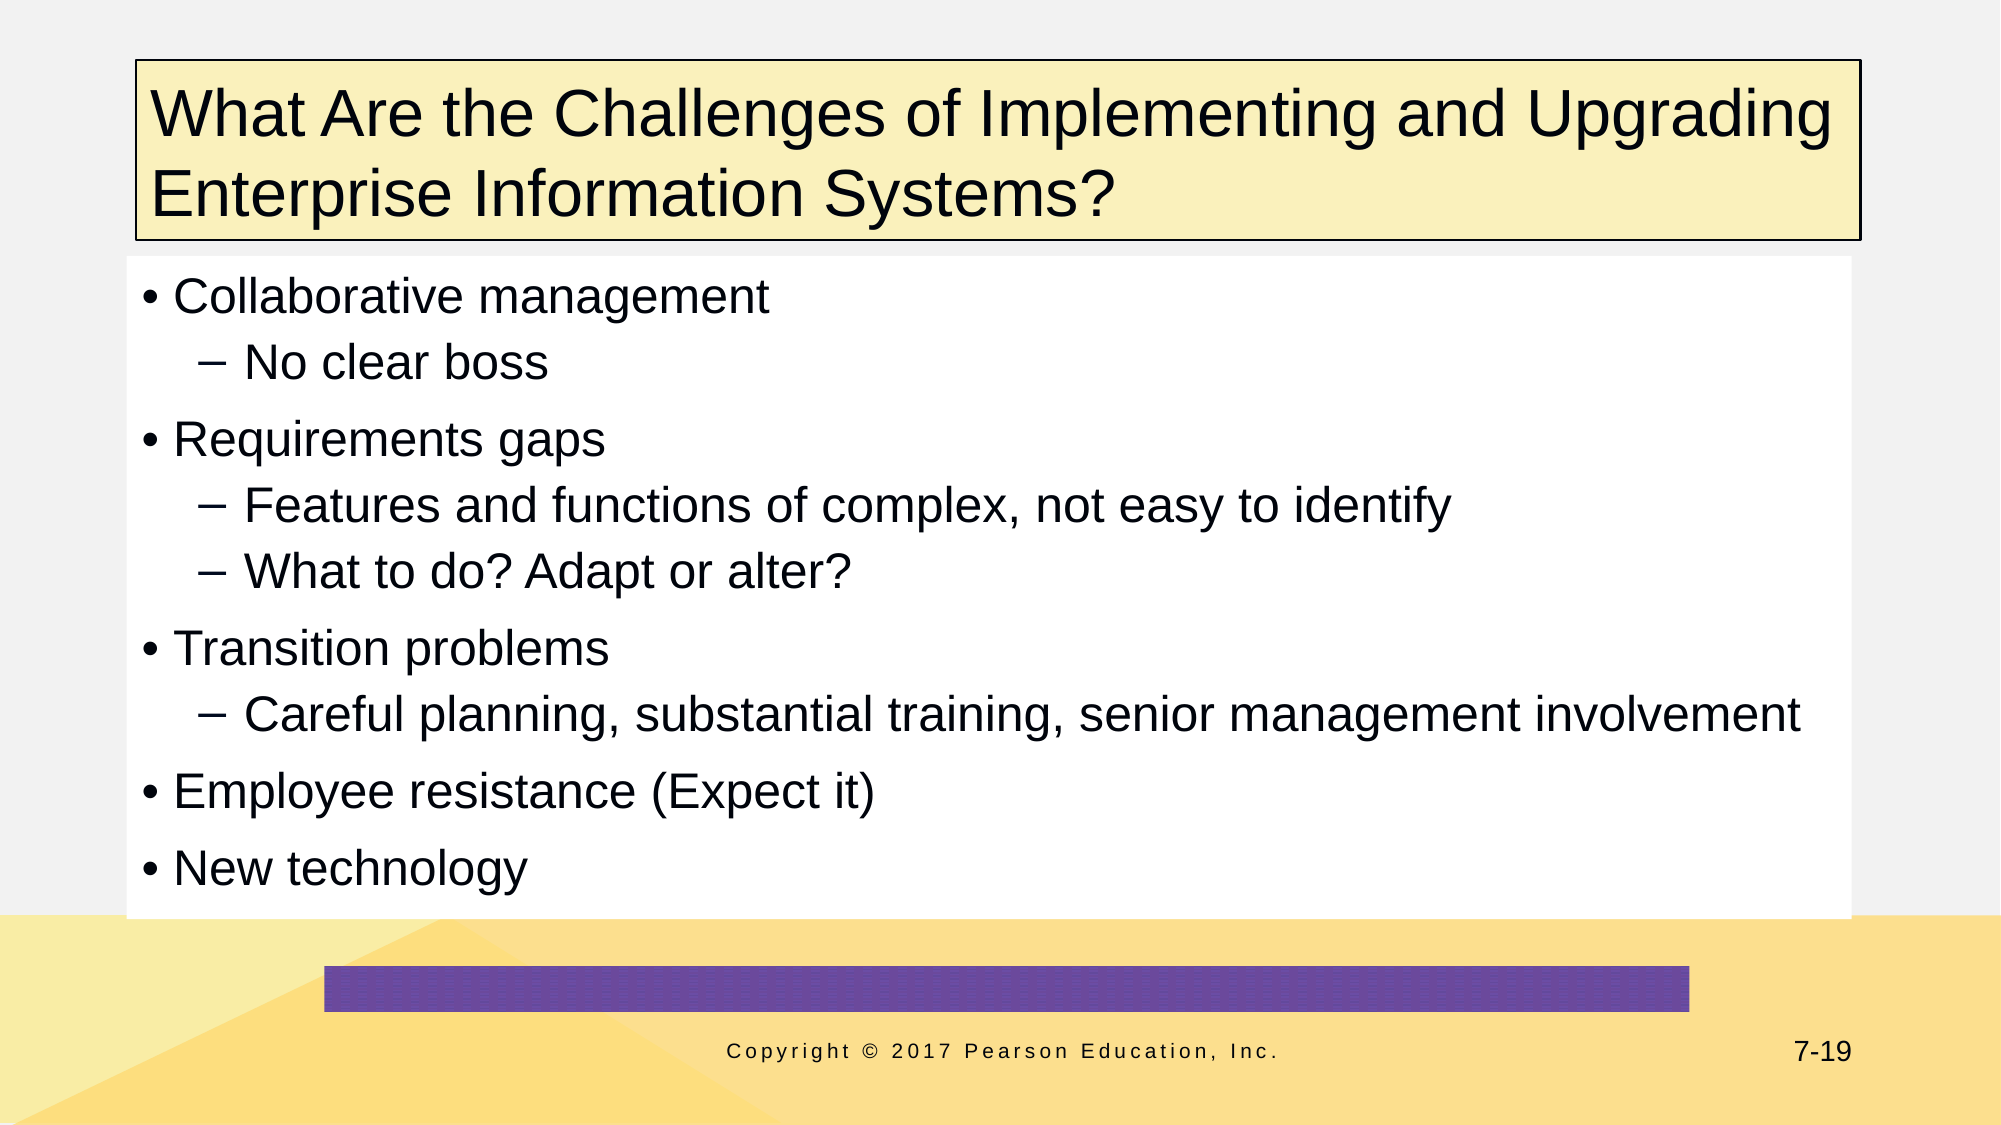

# What Are the Challenges of Implementing and Upgrading Enterprise Information Systems?
• Collaborative management
No clear boss
• Requirements gaps
Features and functions of complex, not easy to identify
What to do? Adapt or alter?
• Transition problems
Careful planning, substantial training, senior management involvement
• Employee resistance (Expect it)
• New technology
Copyright © 2017 Pearson Education, Inc.